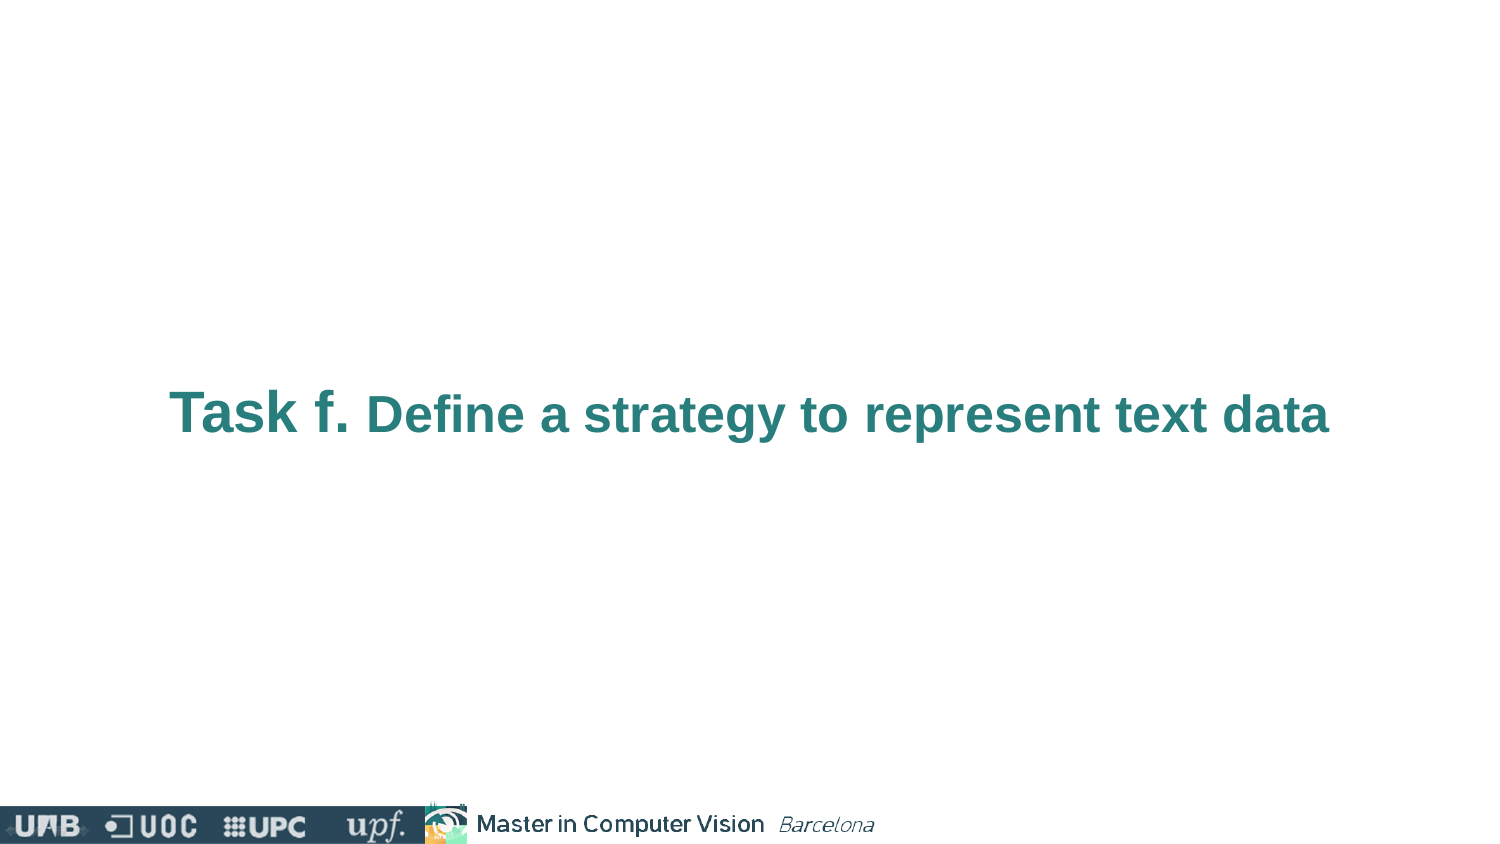

# Task f. Define a strategy to represent text data